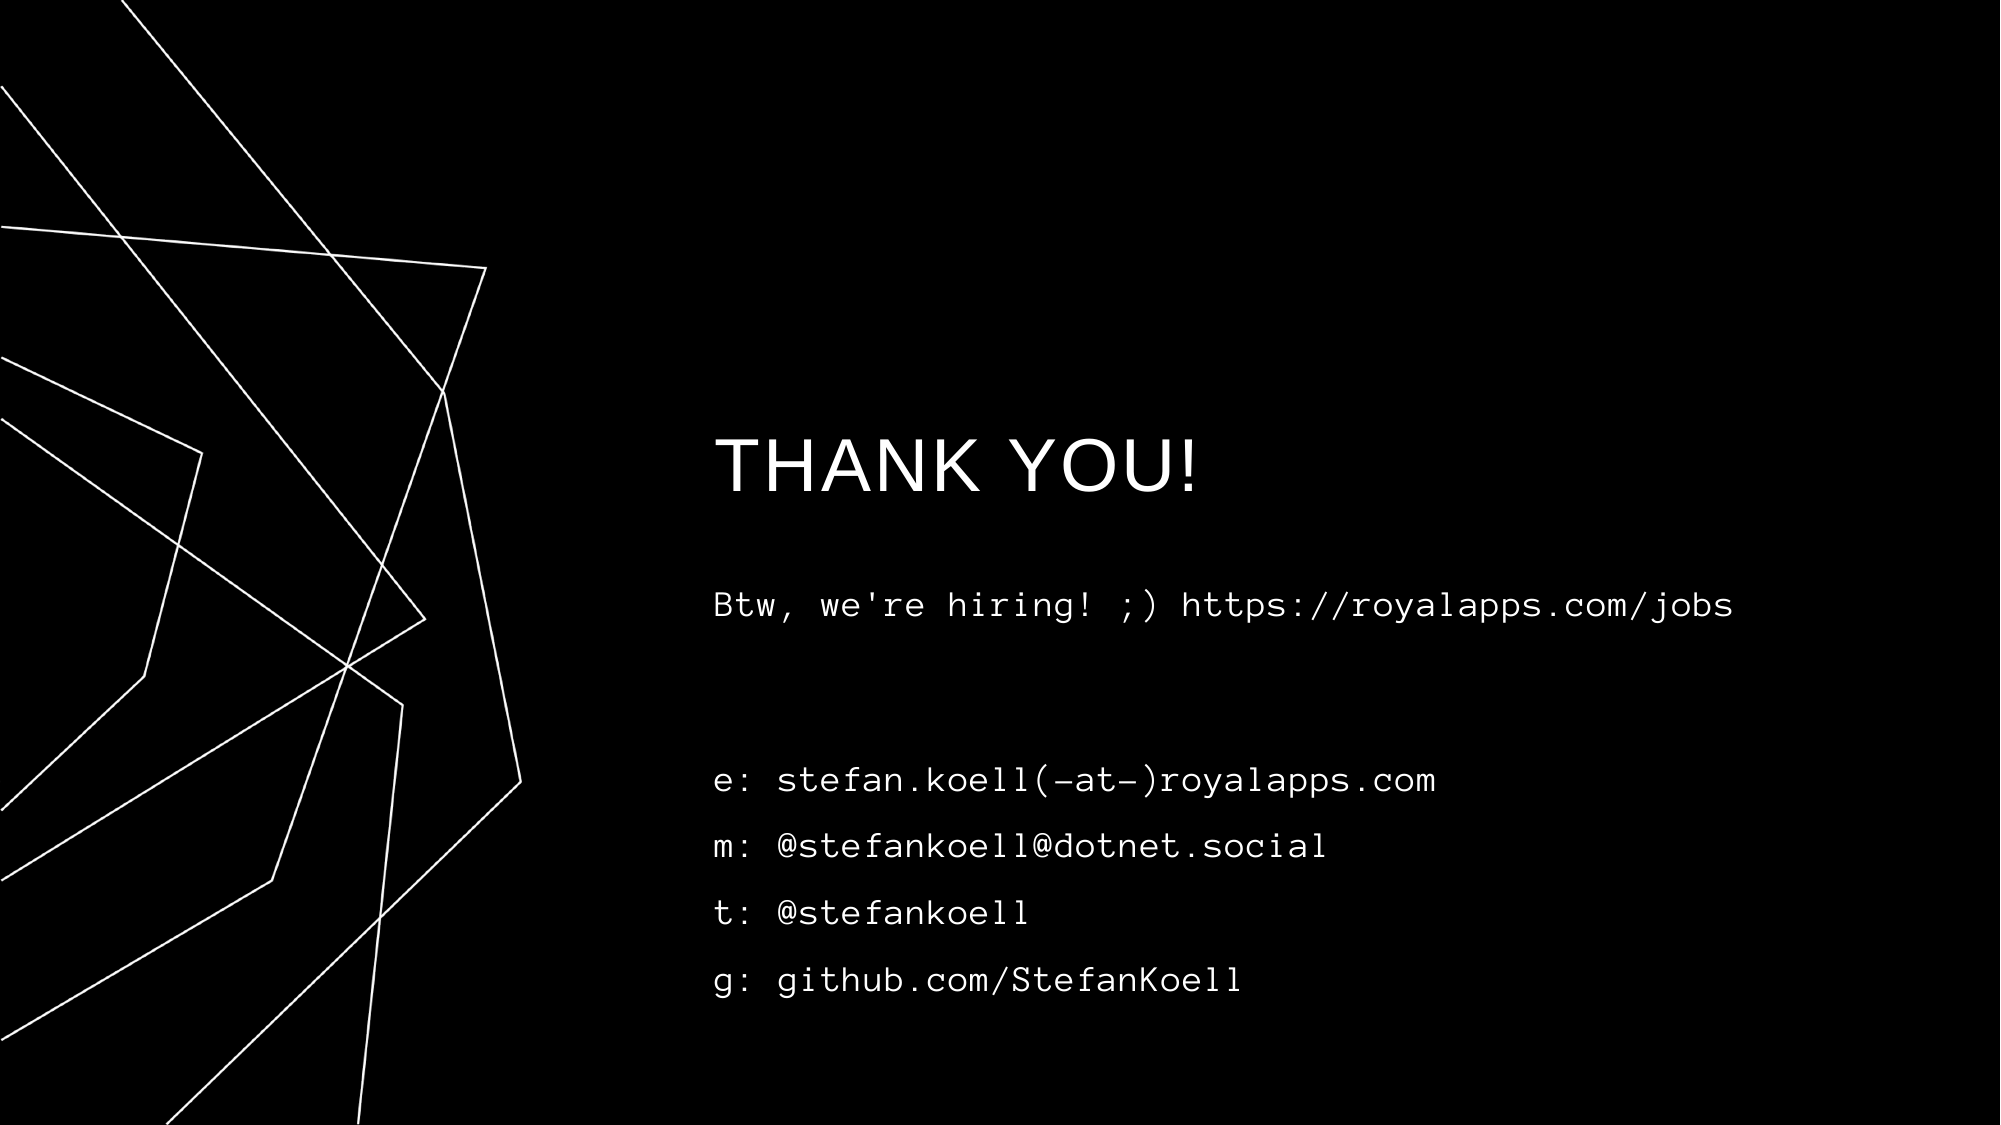

# Thank you!

Btw, we're hiring! ;) https://royalapps.com/jobs

e: stefan.koell(-at-)royalapps.com
m: @stefankoell@dotnet.social
t: @stefankoell
g: github.com/StefanKoell